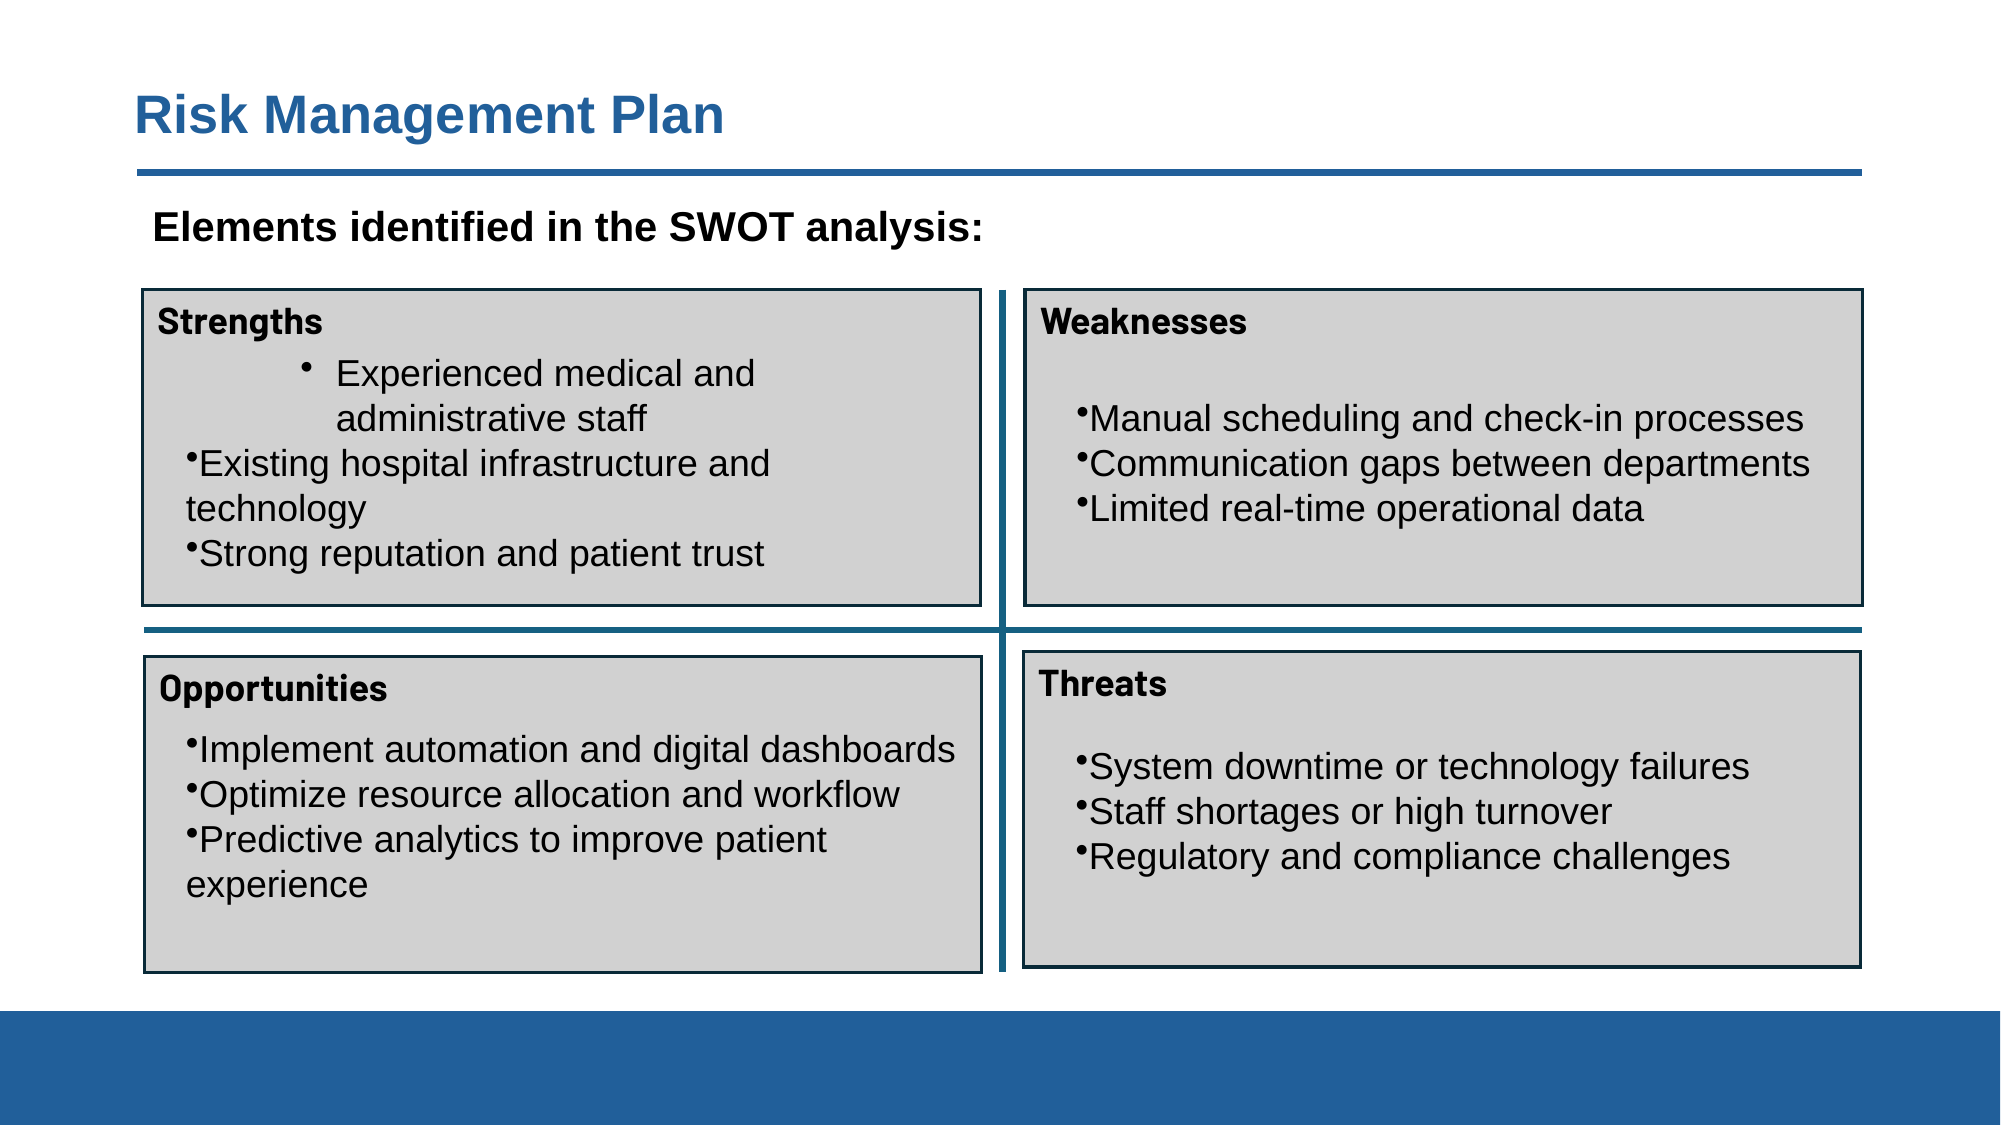

# Risk Management Plan
Elements identified in the SWOT analysis:
Strengths

Weaknesses

Experienced medical and administrative staff
Existing hospital infrastructure and technology
Strong reputation and patient trust
Manual scheduling and check-in processes
Communication gaps between departments
Limited real-time operational data
Threats

Opportunities

Implement automation and digital dashboards
Optimize resource allocation and workflow
Predictive analytics to improve patient experience
System downtime or technology failures
Staff shortages or high turnover
Regulatory and compliance challenges